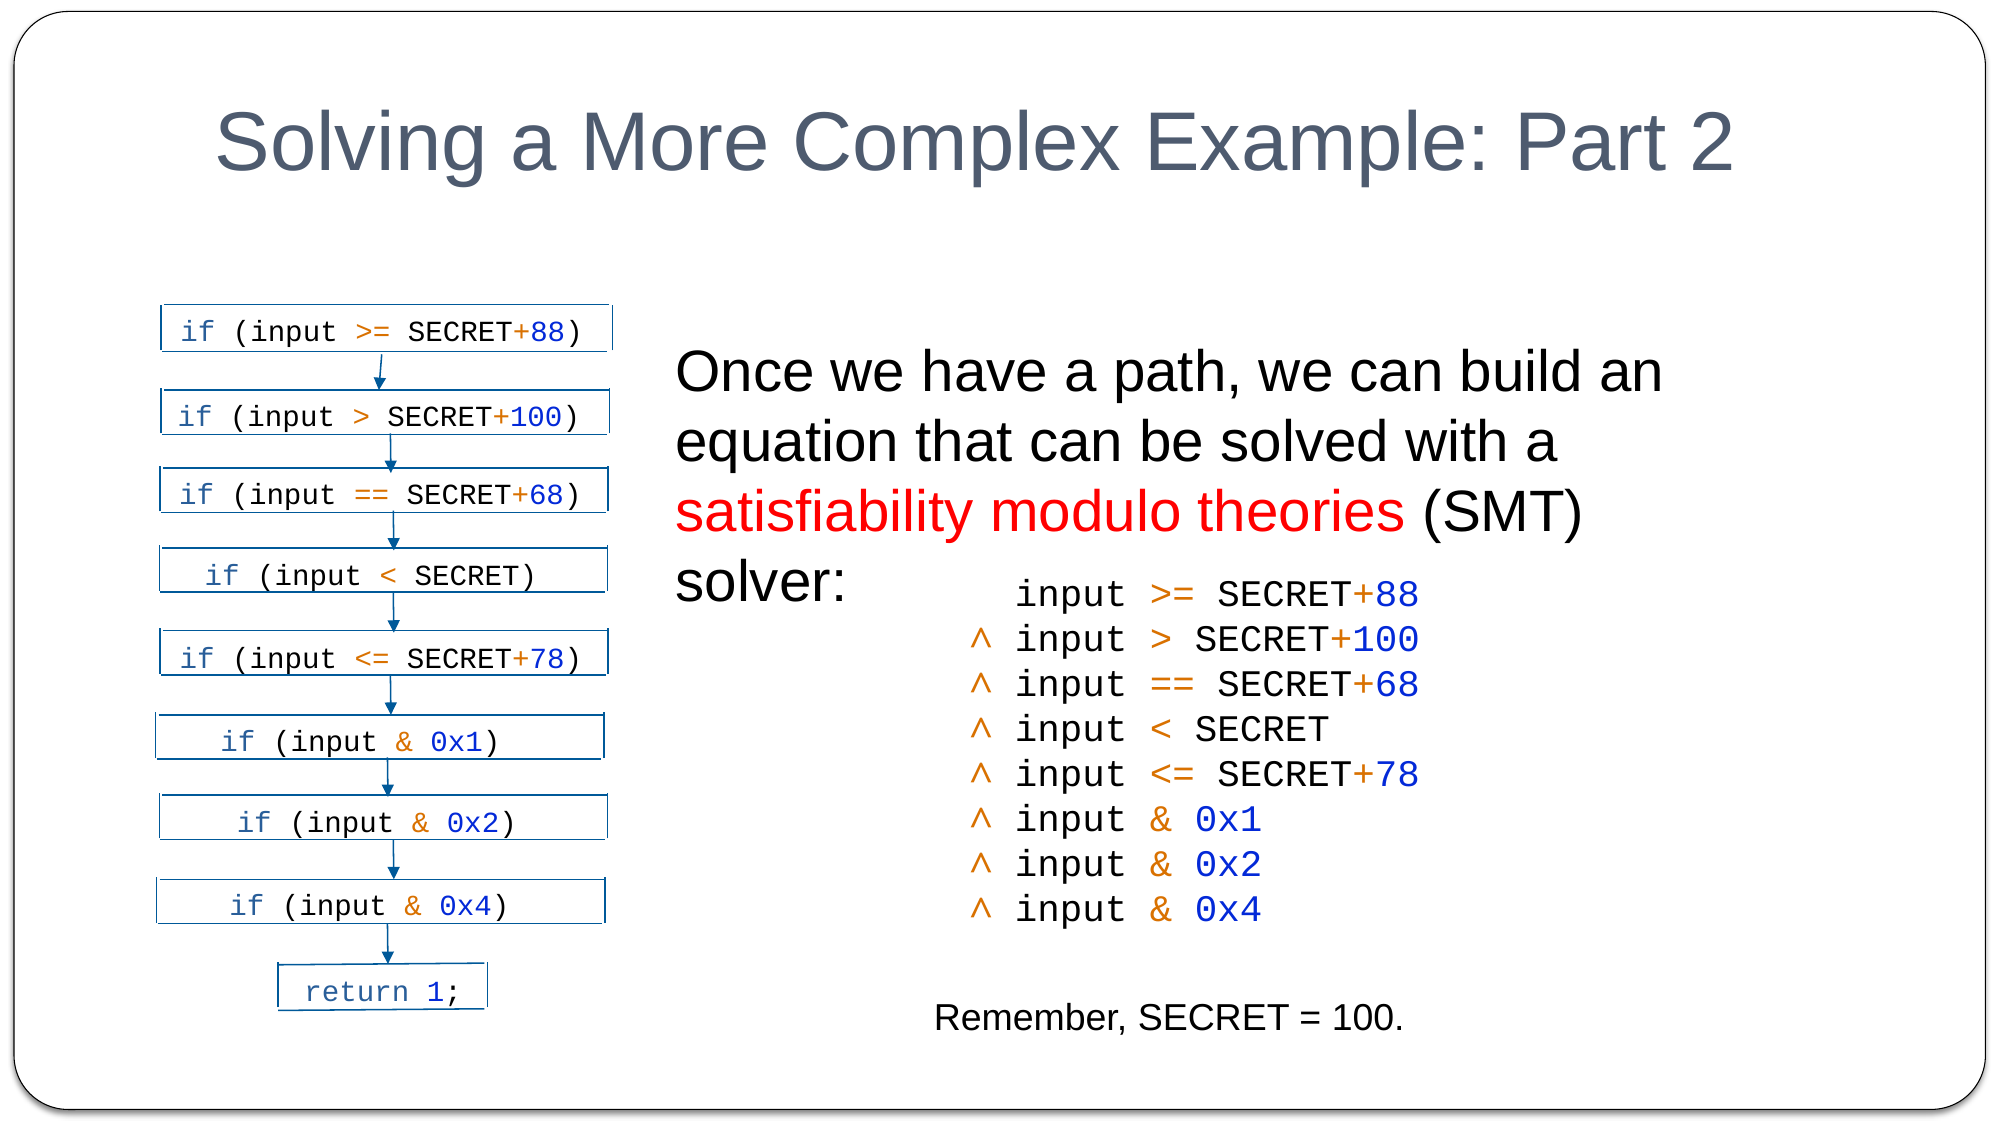

# Solving a More Complex Example: Part 2
if (input >= SECRET+88)
if (input > SECRET+100)
if (input == SECRET+68)
if (input < SECRET)
if (input <= SECRET+78)
if (input & 0x1)
if (input & 0x2)
if (input & 0x4)
return 1;
Once we have a path, we can build an equation that can be solved with a satisfiability modulo theories (SMT) solver:
  input >= SECRET+88
∧ input > SECRET+100
∧ input == SECRET+68
∧ input < SECRET
∧ input <= SECRET+78
∧ input & 0x1
∧ input & 0x2
∧ input & 0x4

Remember, SECRET = 100.